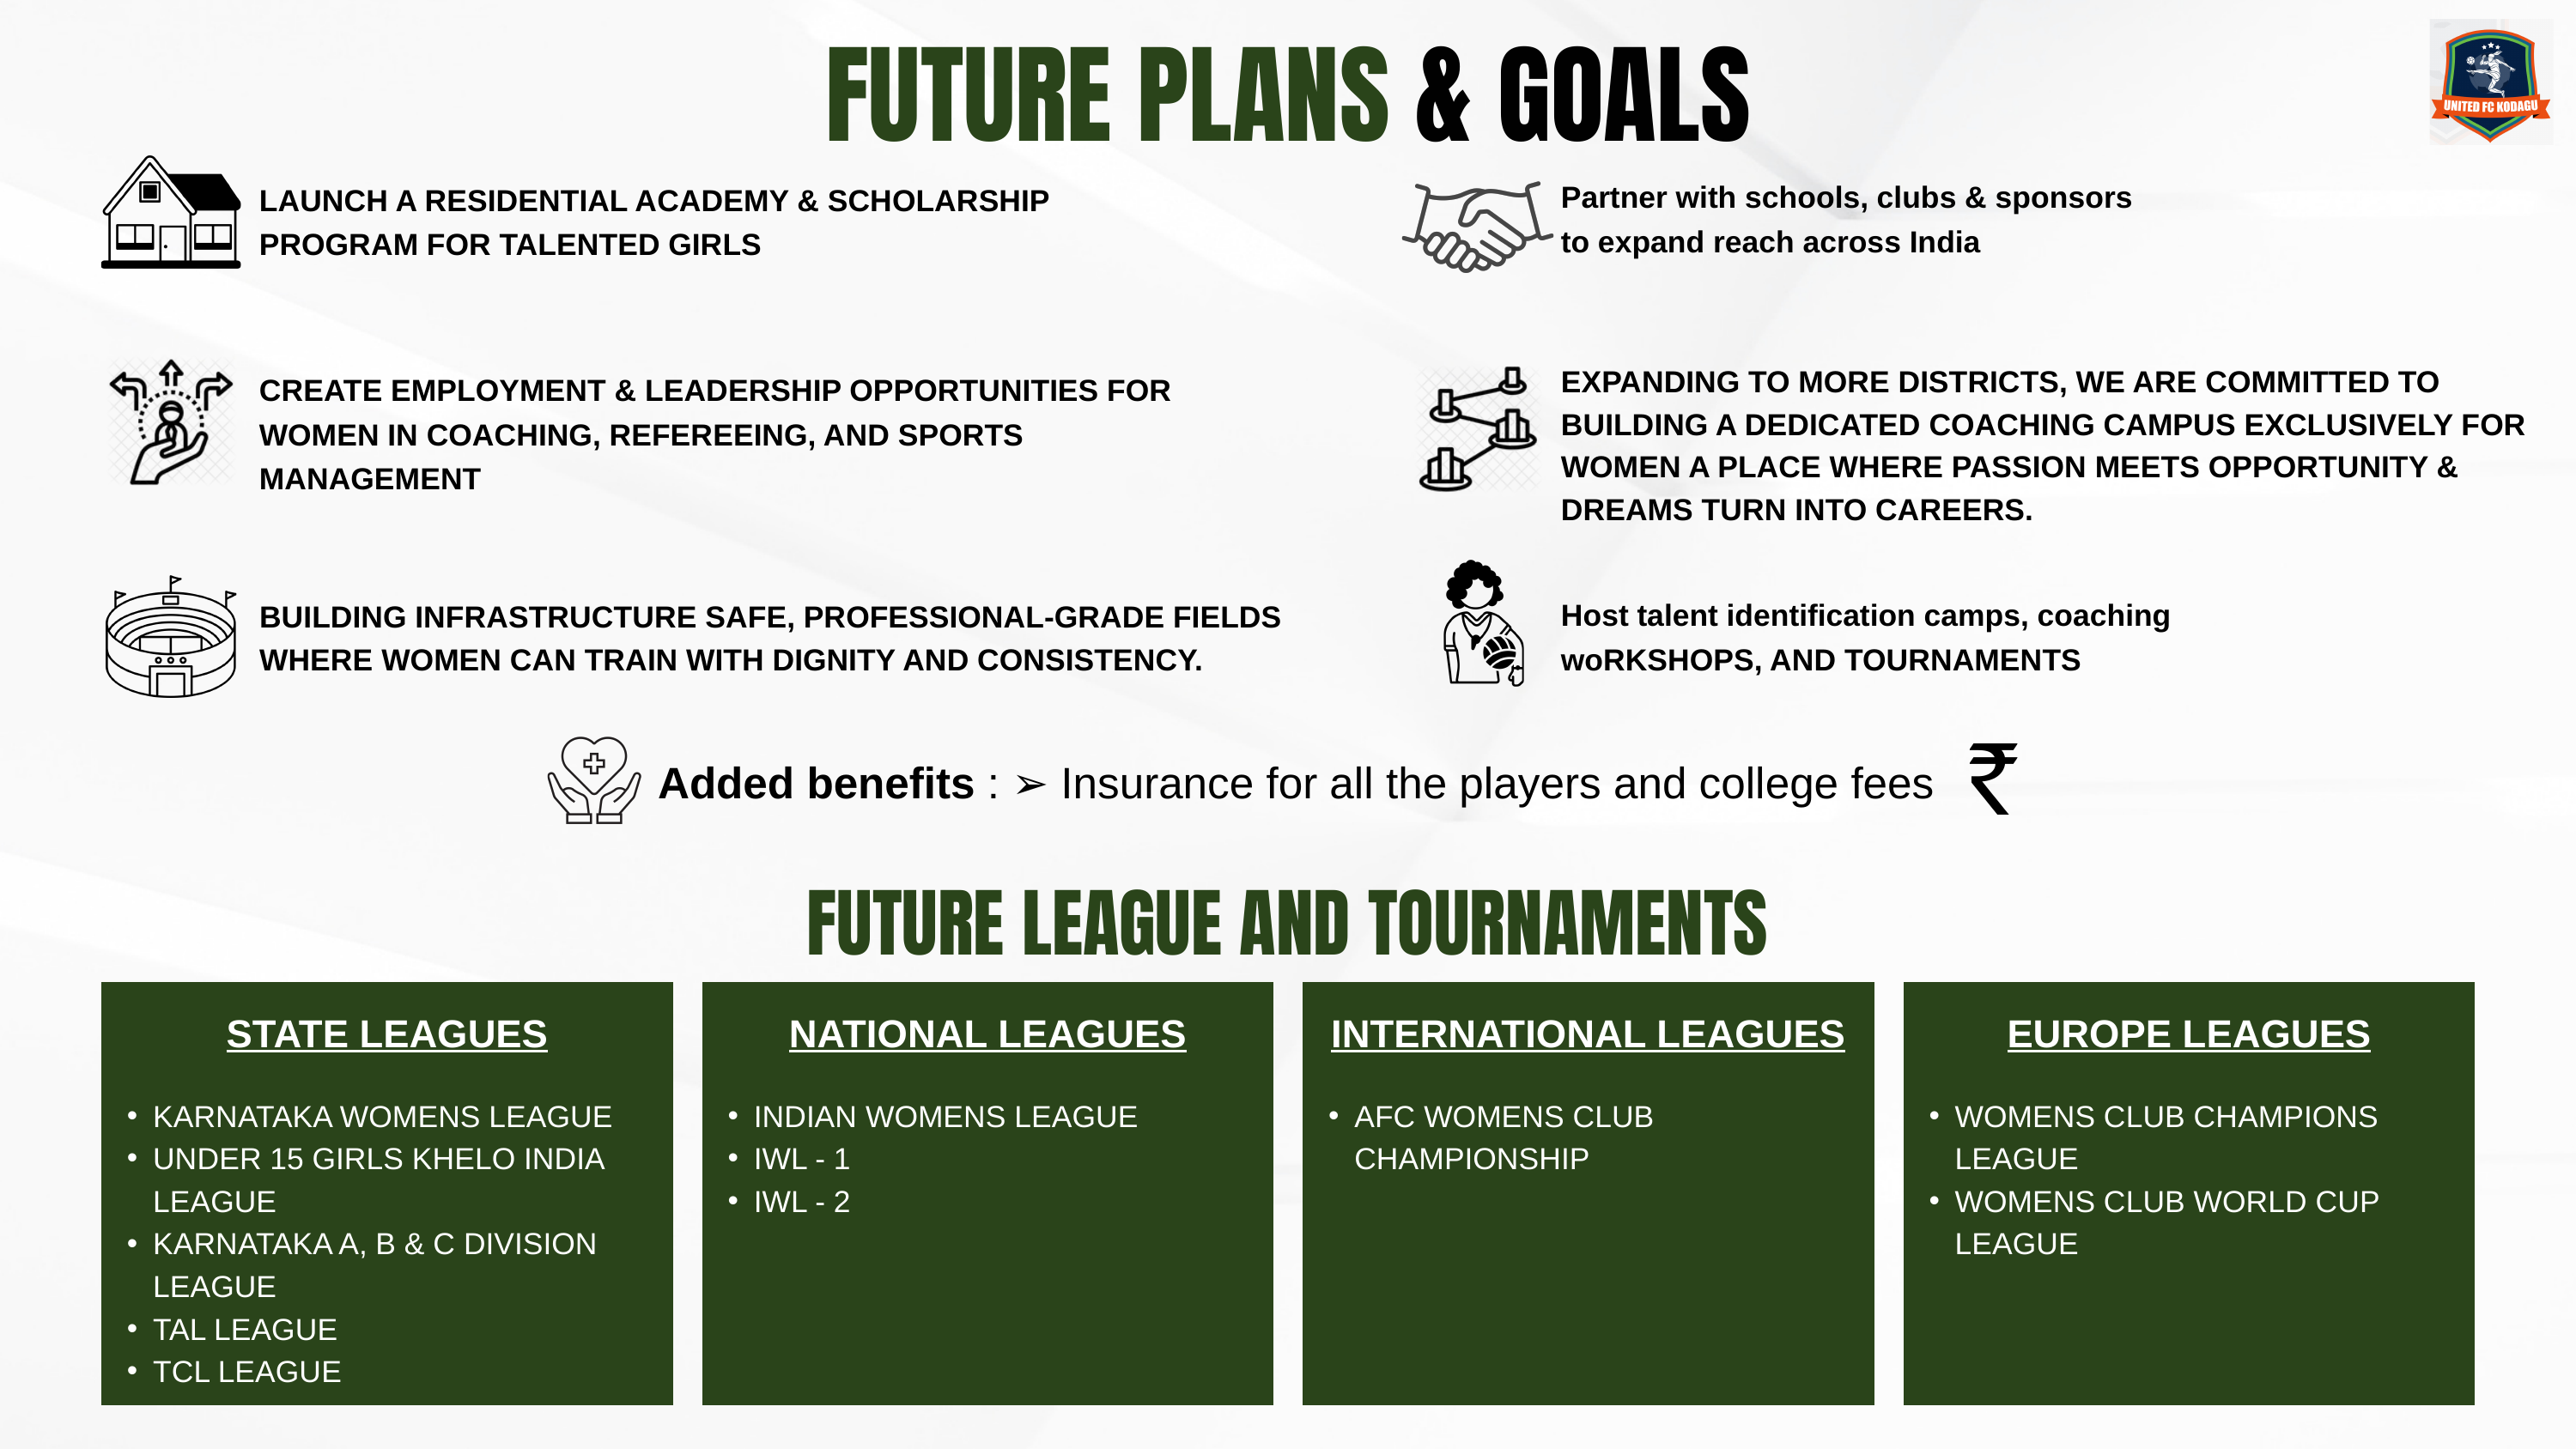

FUTURE PLANS & GOALS

Partner with schools, clubs & sponsors
to expand reach across India
LAUNCH A RESIDENTIAL ACADEMY & SCHOLARSHIP
PROGRAM FOR TALENTED GIRLS

EXPANDING TO MORE DISTRICTS, WE ARE COMMITTED TO BUILDING A DEDICATED COACHING CAMPUS EXCLUSIVELY FOR WOMEN A PLACE WHERE PASSION MEETS OPPORTUNITY & DREAMS TURN INTO CAREERS.
CREATE EMPLOYMENT & LEADERSHIP OPPORTUNITIES FOR WOMEN IN COACHING, REFEREEING, AND SPORTS MANAGEMENT

Host talent identification camps, coaching
woRKSHOPS, AND TOURNAMENTS
BUILDING INFRASTRUCTURE SAFE, PROFESSIONAL-GRADE FIELDS WHERE WOMEN CAN TRAIN WITH DIGNITY AND CONSISTENCY.

Added benefits : ➢ Insurance for all the players and college fees
FUTURE LEAGUE AND TOURNAMENTS

STATE LEAGUES
NATIONAL LEAGUES
INTERNATIONAL LEAGUES
EUROPE LEAGUES
KARNATAKA WOMENS LEAGUE
UNDER 15 GIRLS KHELO INDIA LEAGUE
KARNATAKA A, B & C DIVISION LEAGUE
TAL LEAGUE
TCL LEAGUE
INDIAN WOMENS LEAGUE
IWL - 1
IWL - 2
AFC WOMENS CLUB CHAMPIONSHIP
WOMENS CLUB CHAMPIONS LEAGUE
WOMENS CLUB WORLD CUP LEAGUE